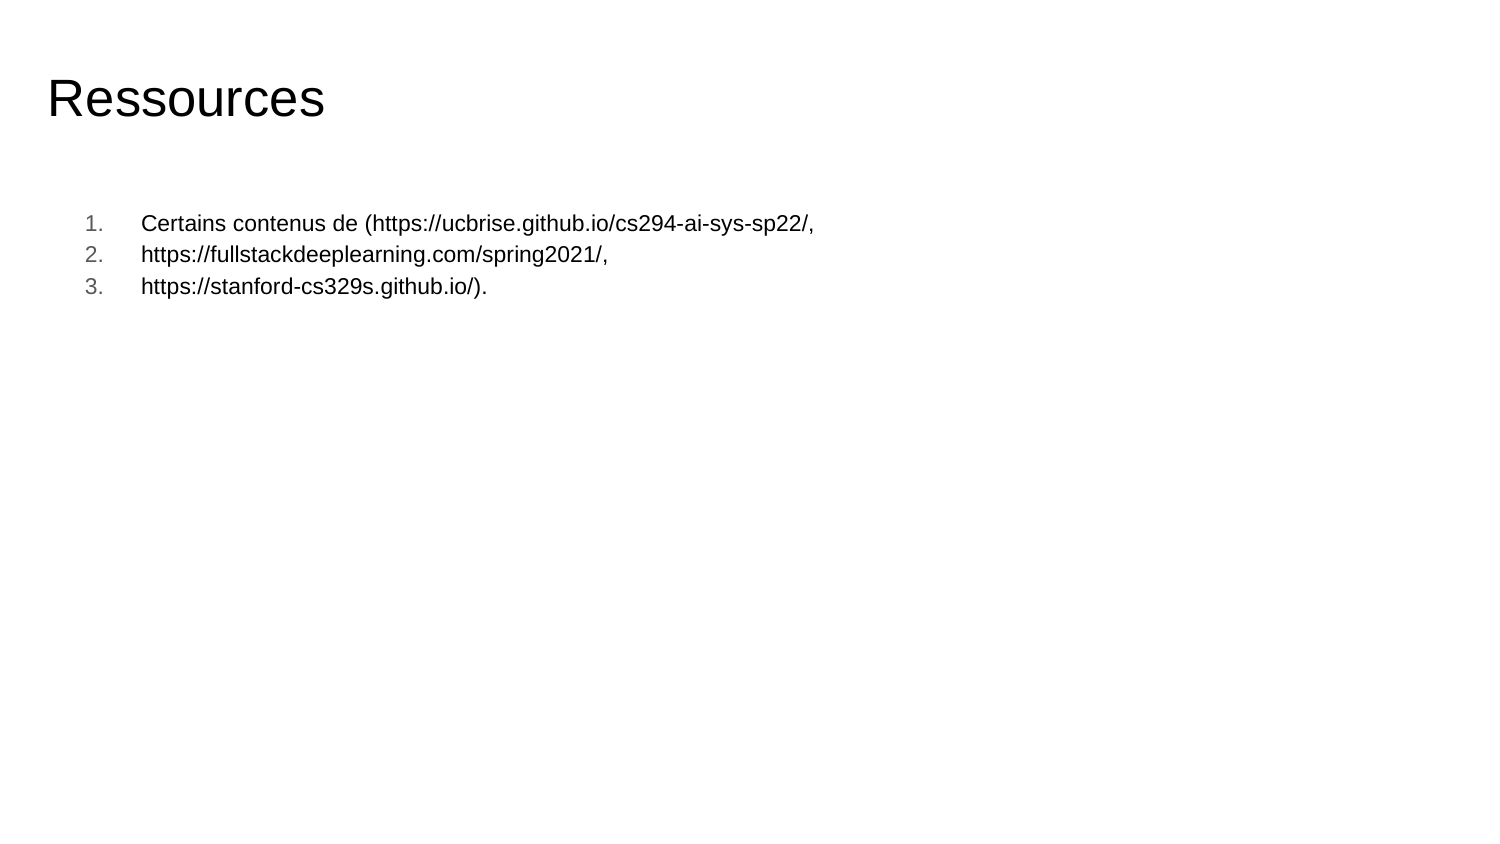

# Ressources
Certains contenus de (https://ucbrise.github.io/cs294-ai-sys-sp22/,
https://fullstackdeeplearning.com/spring2021/,
https://stanford-cs329s.github.io/).